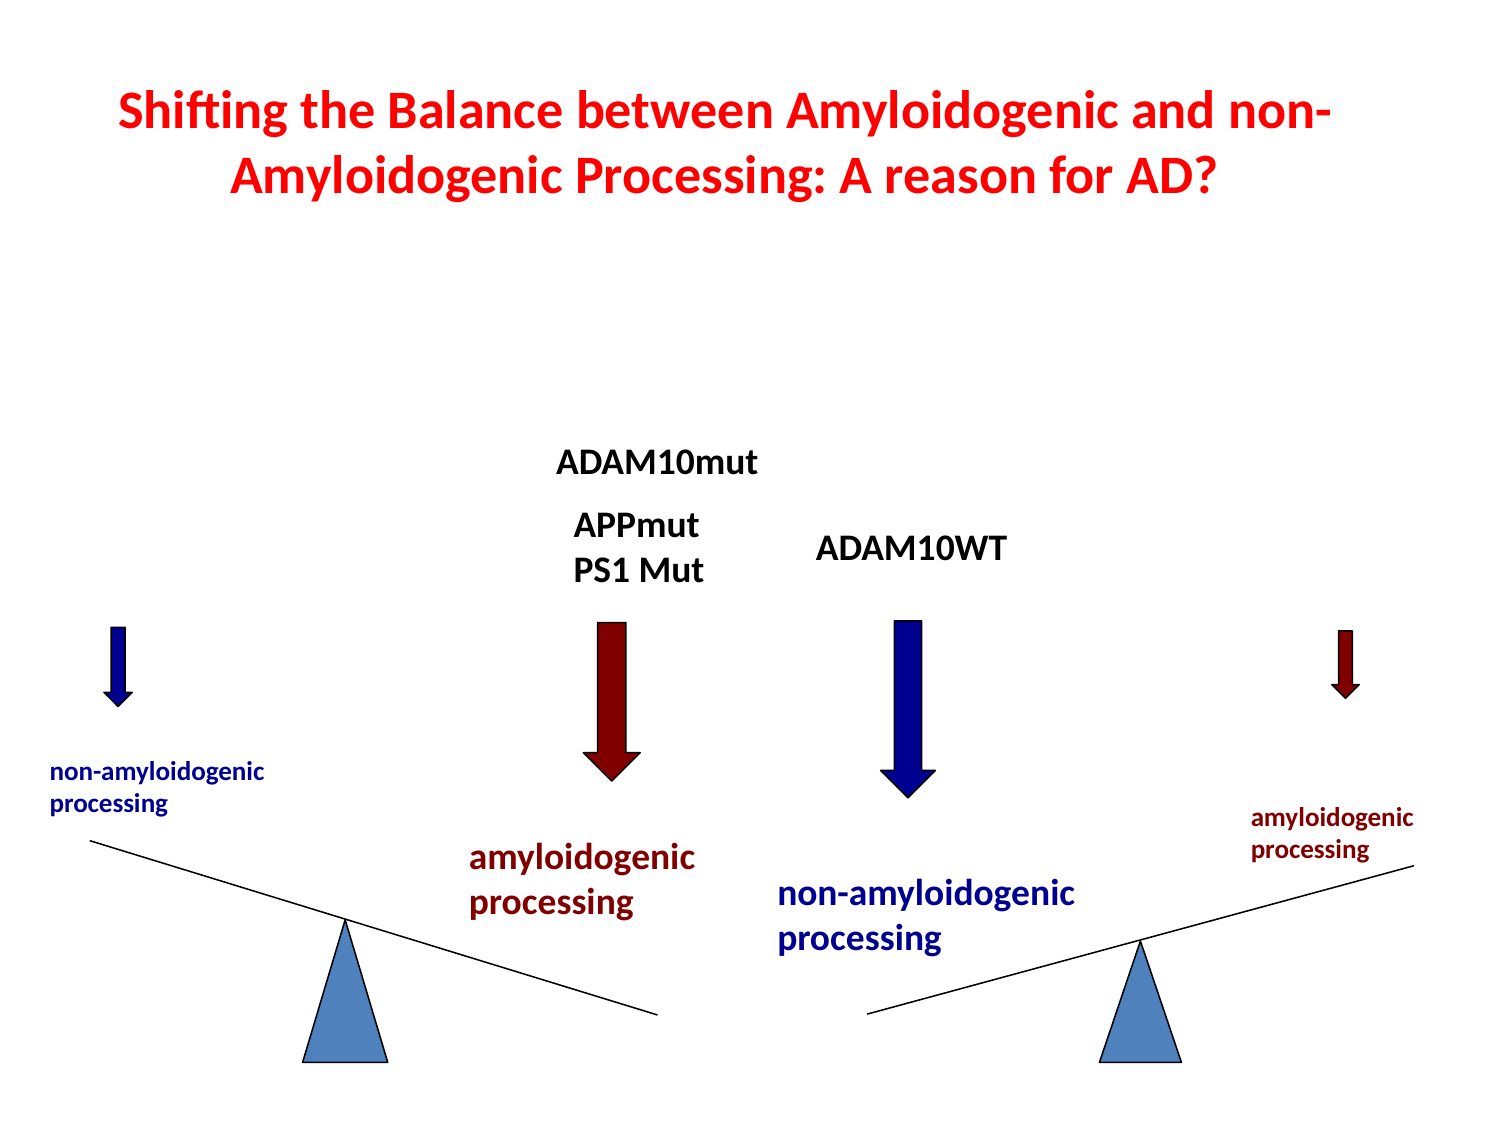

Shifting the Balance between Amyloidogenic and non-Amyloidogenic Processing: A reason for AD?
ADAM10mut
APPmut
PS1 Mut
ADAM10WT

non-amyloidogenic
processing

amyloidogenic
processing

non-amyloidogenic
processing

amyloidogenic
processing